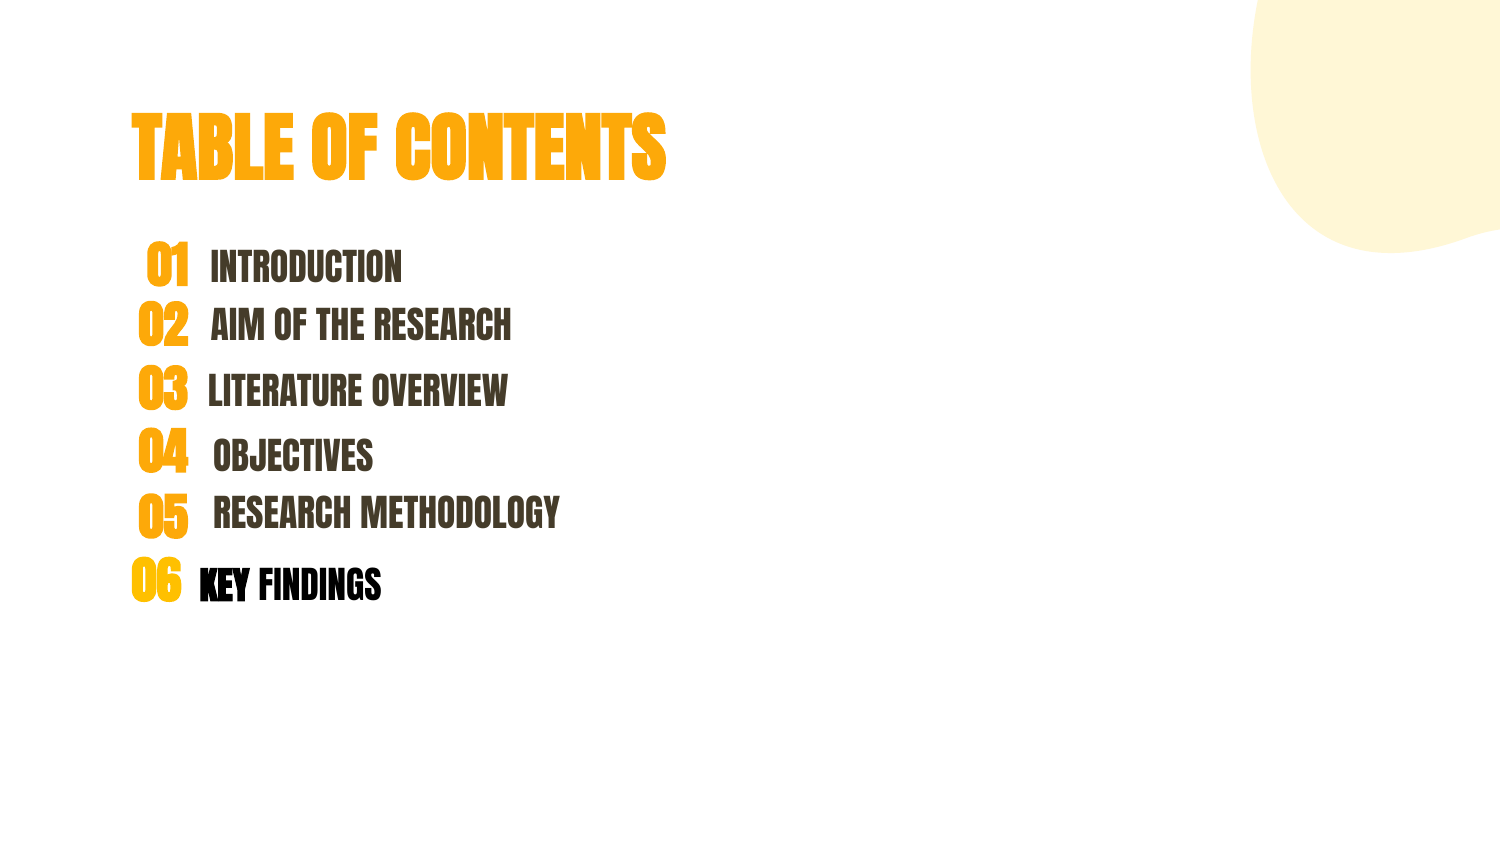

# TABLE OF CONTENTS
INTRODUCTION
01
AIM OF THE RESEARCH
02
LITERATURE OVERVIEW
03
OBJECTIVES
04
RESEARCH METHODOLOGY
05
06 KEY FINDINGS